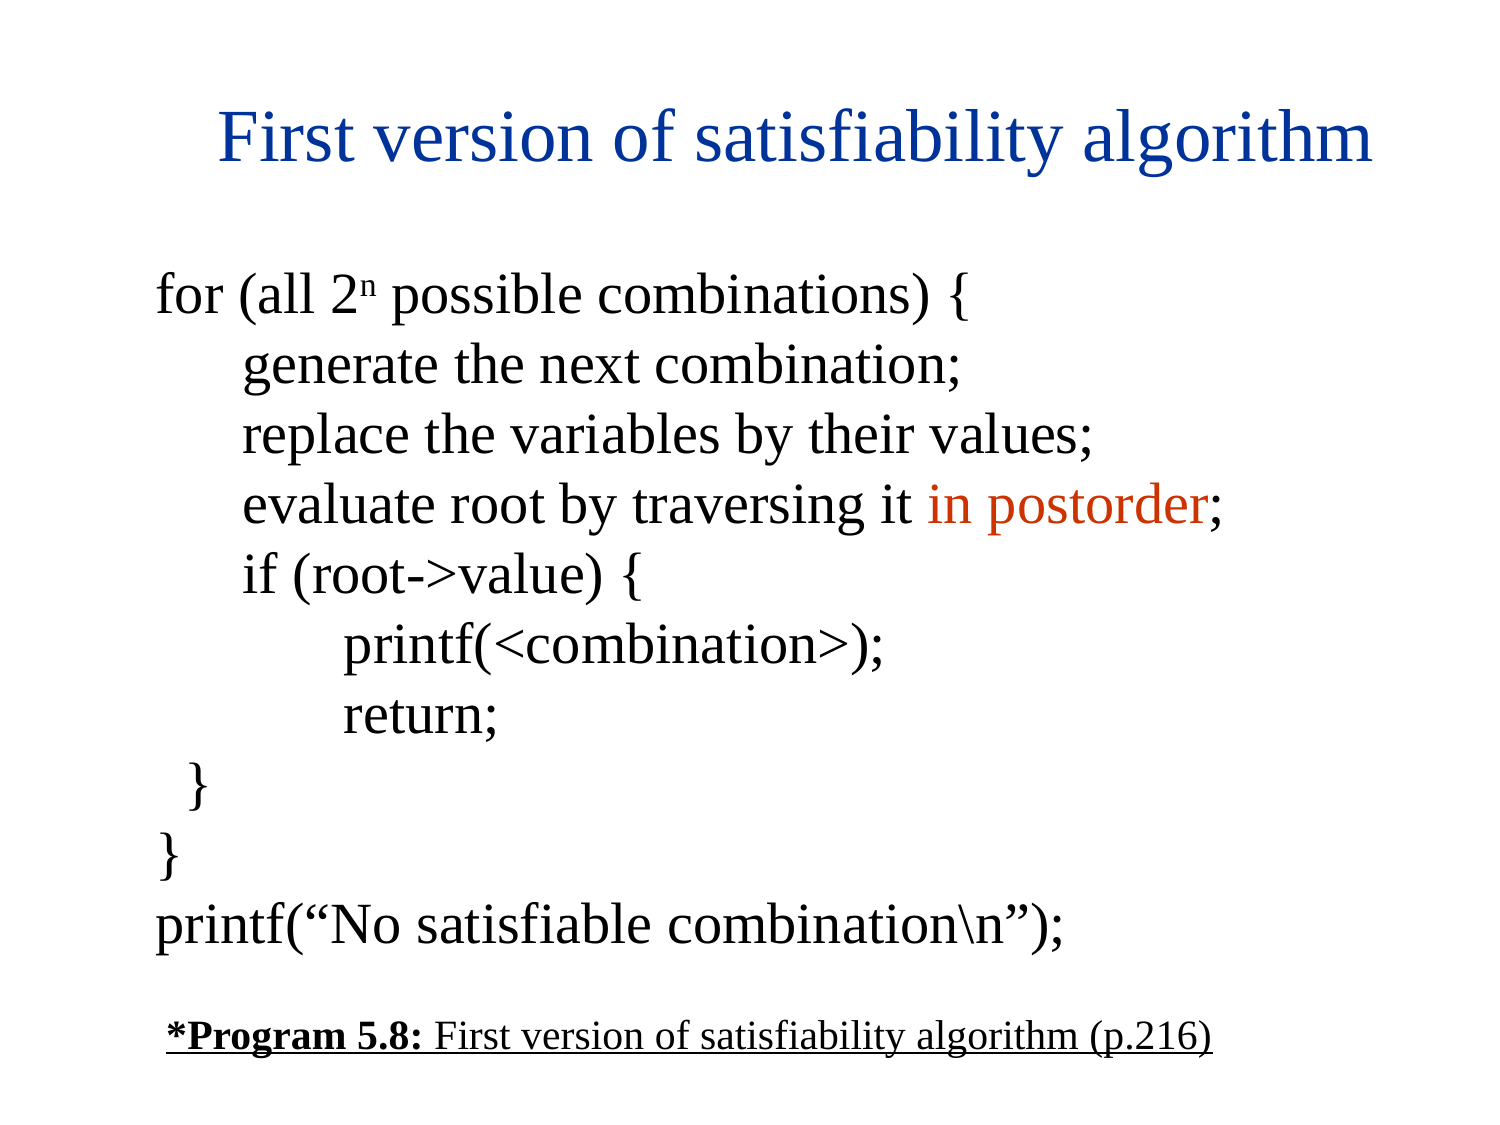

First version of satisfiability algorithm
# for (all 2n possible combinations) { generate the next combination; replace the variables by their values; evaluate root by traversing it in postorder; if (root->value) { printf(<combination>); return; } } printf(“No satisfiable combination\n”);
*Program 5.8: First version of satisfiability algorithm (p.216)